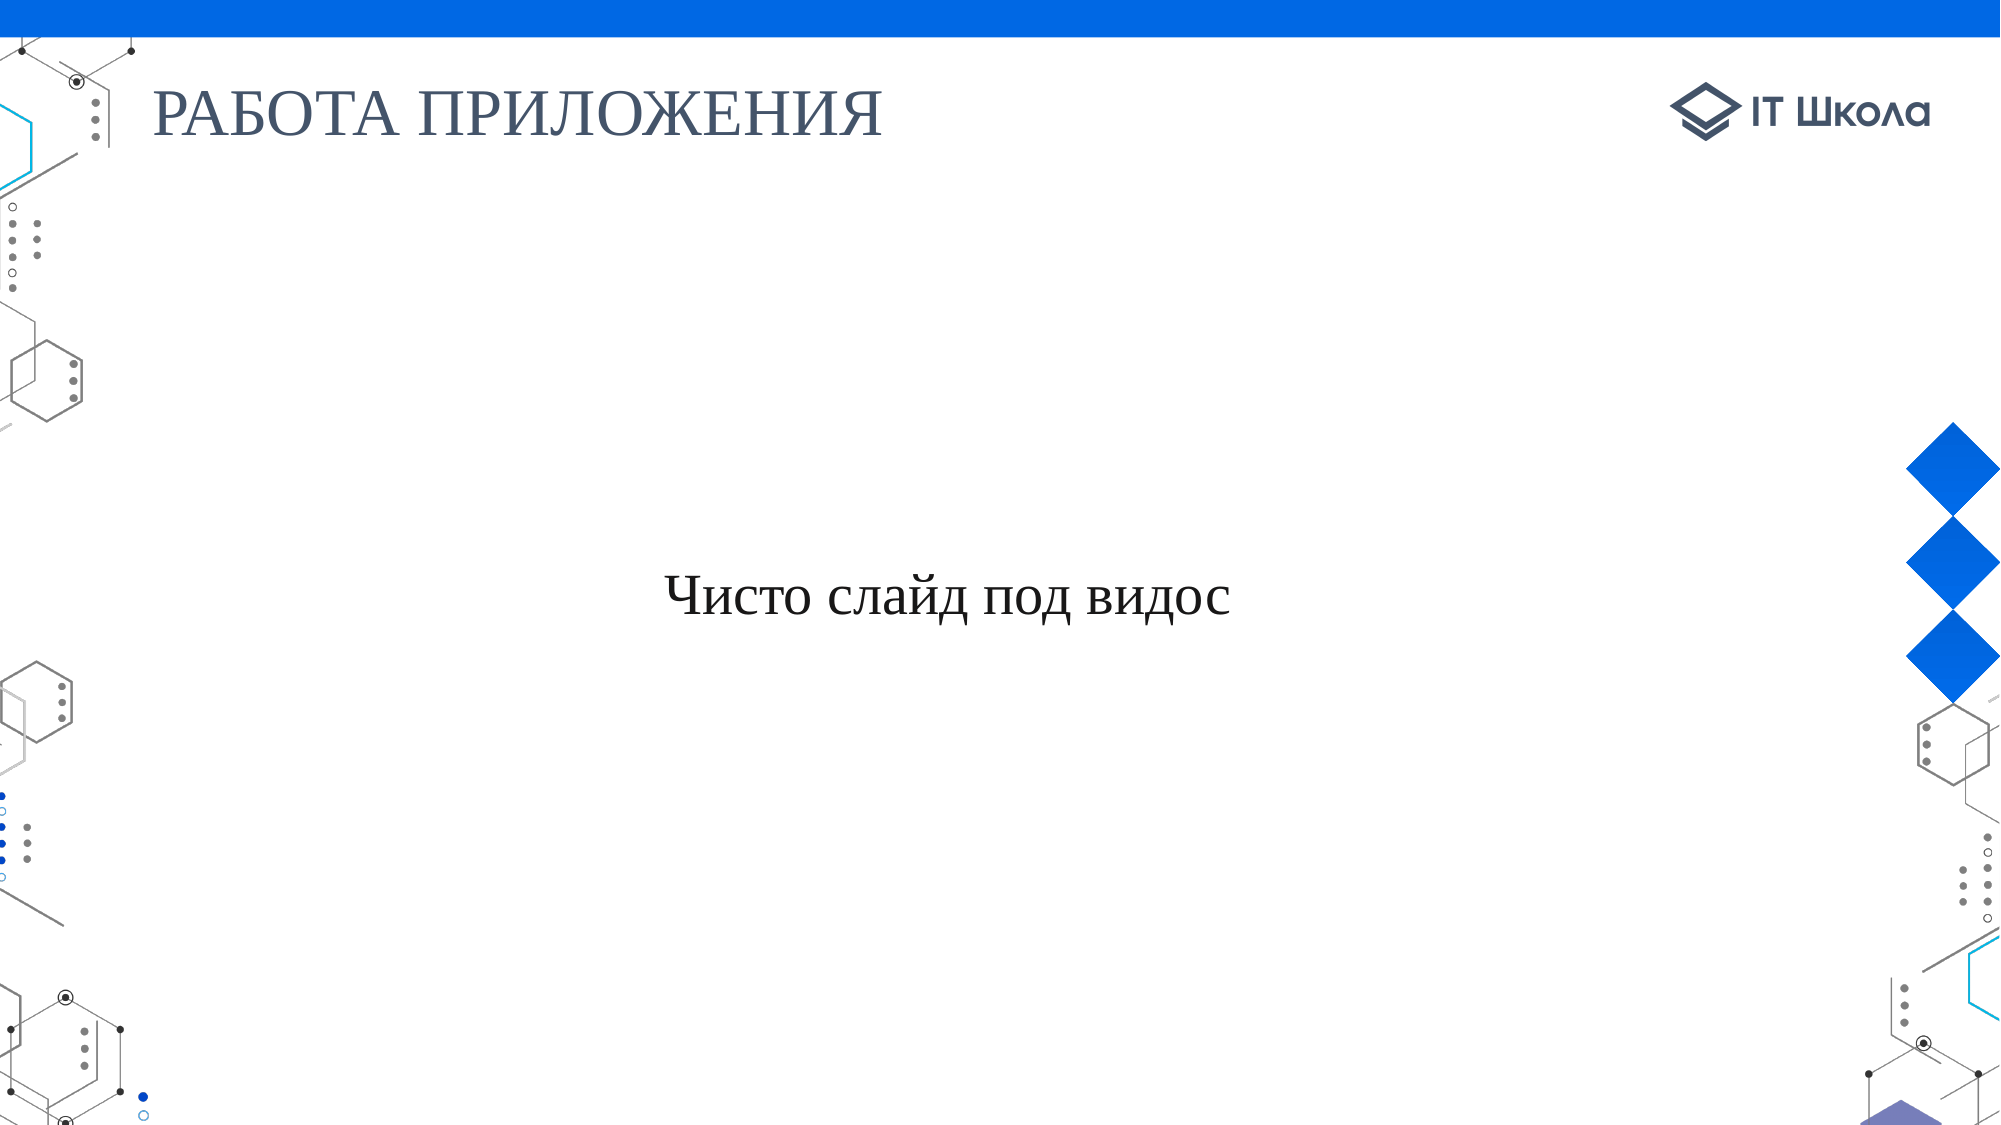

# РАБОТА ПРИЛОЖЕНИЯ
Чисто слайд под видос